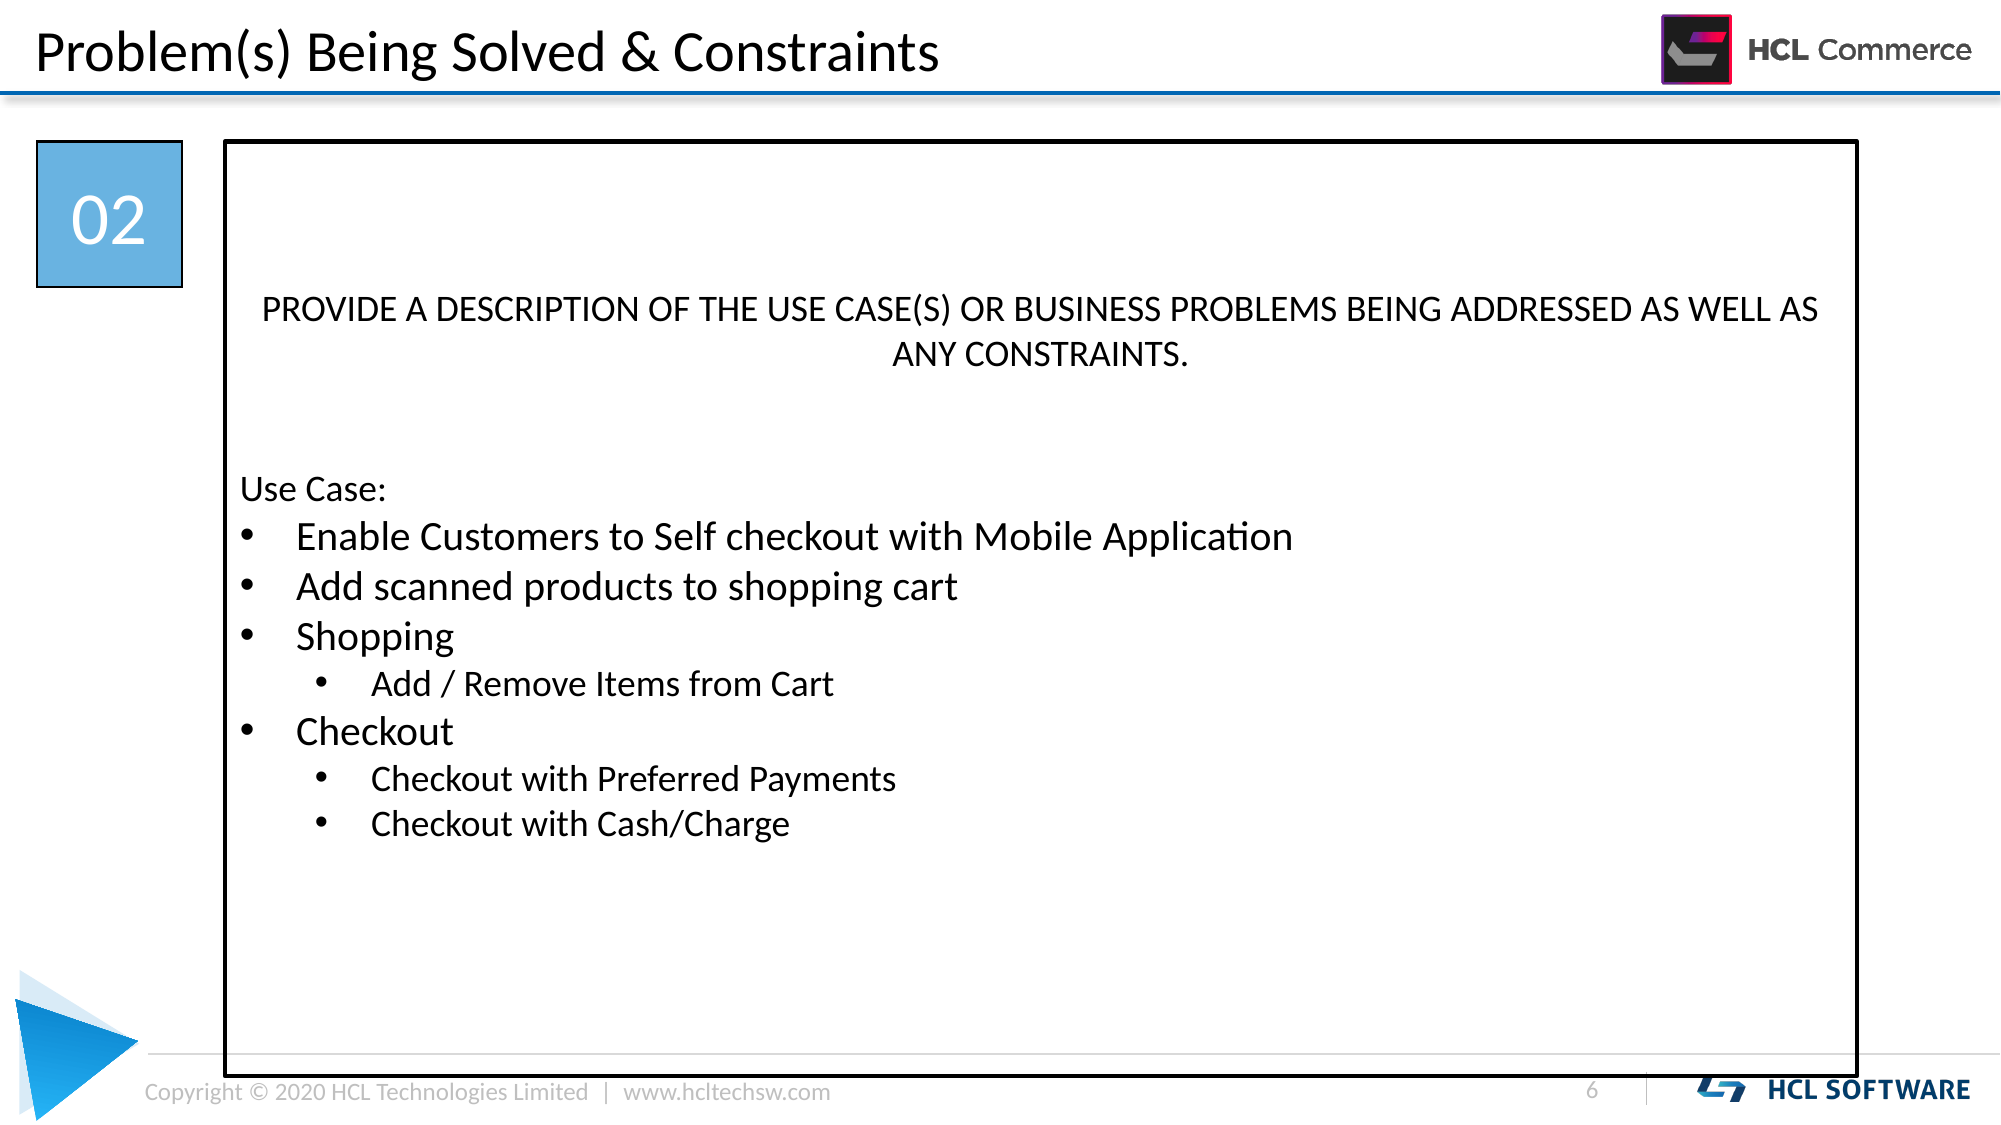

Problem(s) Being Solved & Constraints
02

PROVIDE A DESCRIPTION OF THE USE CASE(S) OR BUSINESS PROBLEMS BEING ADDRESSED AS WELL AS ANY CONSTRAINTS.

Use Case:
Enable Customers to Self checkout with Mobile Application
Add scanned products to shopping cart
Shopping
Add / Remove Items from Cart
Checkout
Checkout with Preferred Payments
Checkout with Cash/Charge